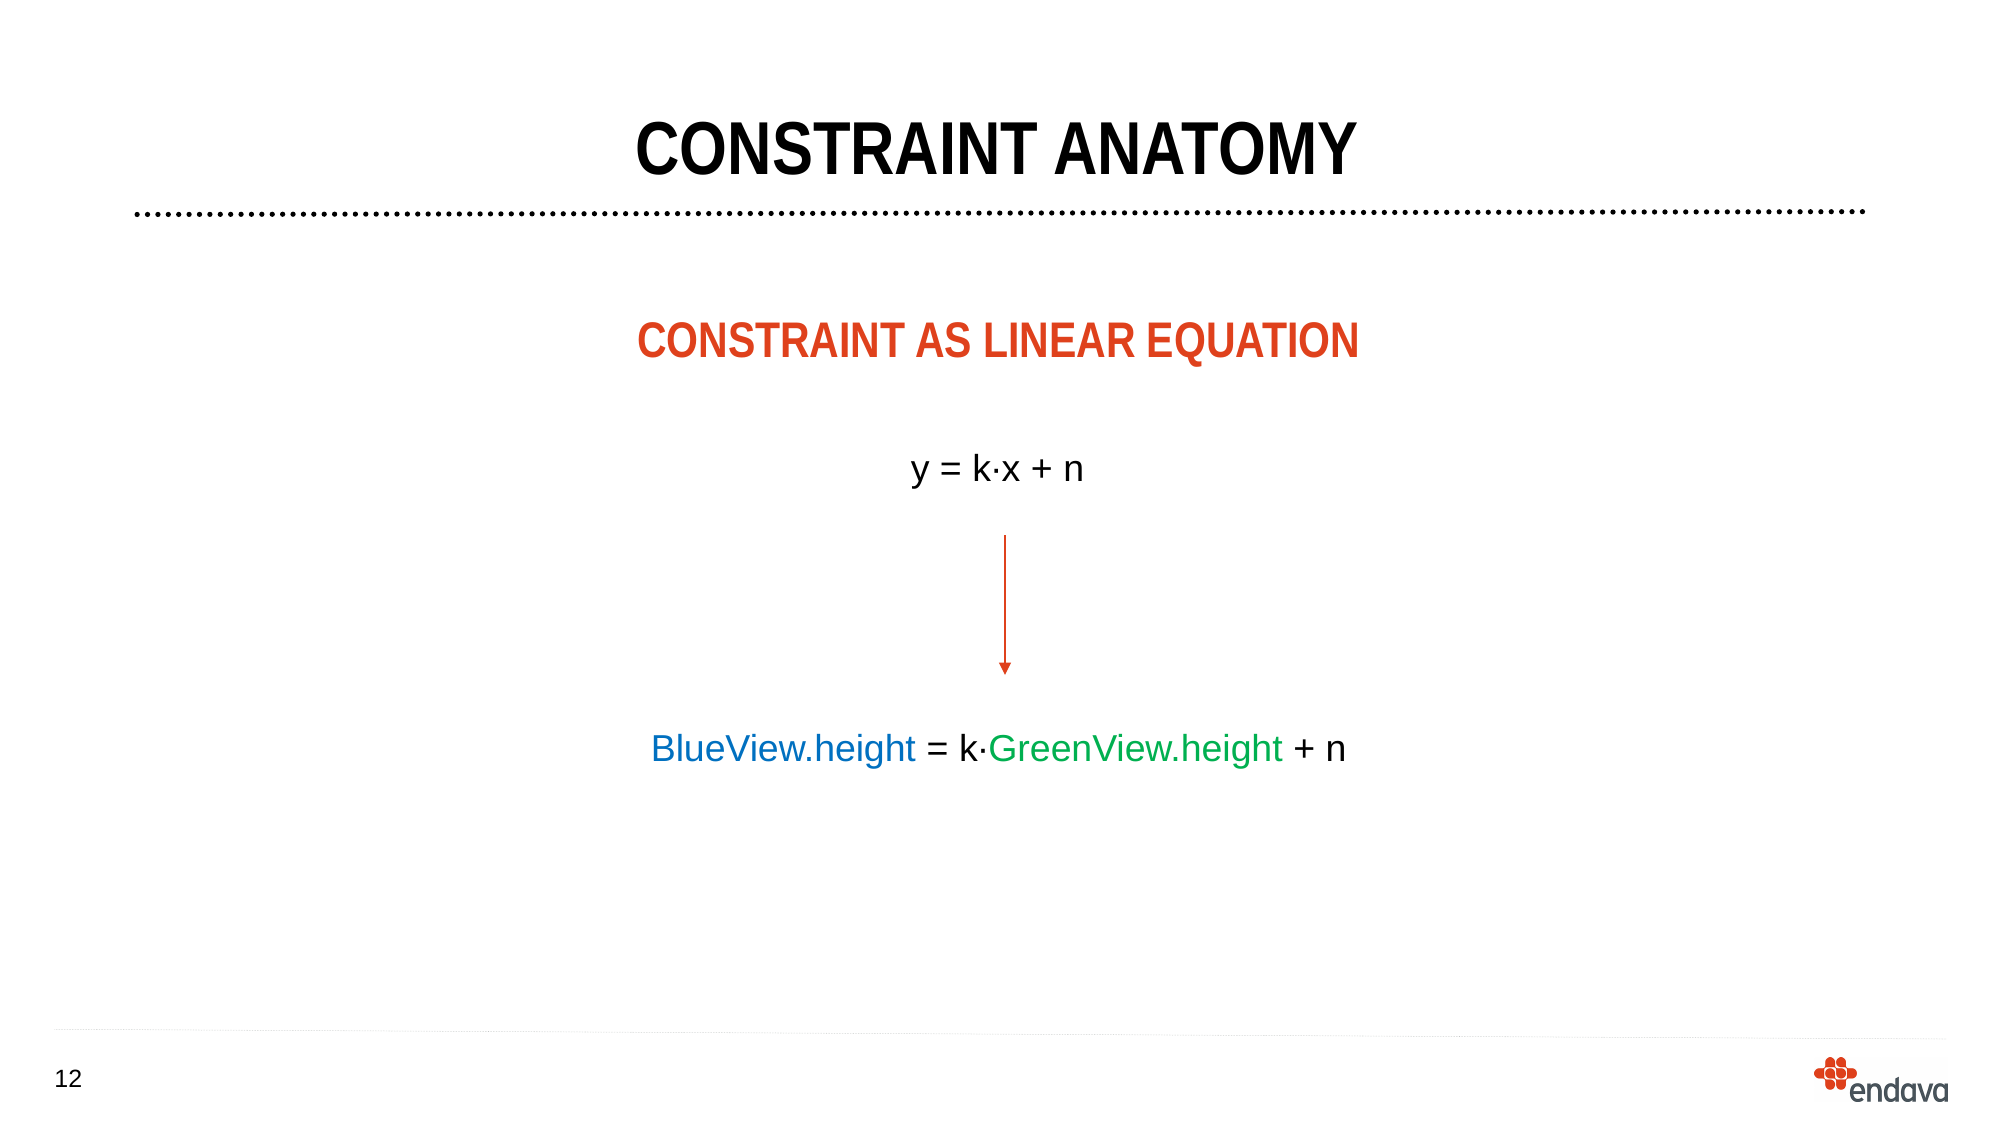

# CONSTRAINT anatomy
Constraint as linear equation
y = k∙x + n

BlueView.height = k∙GreenView.height + n